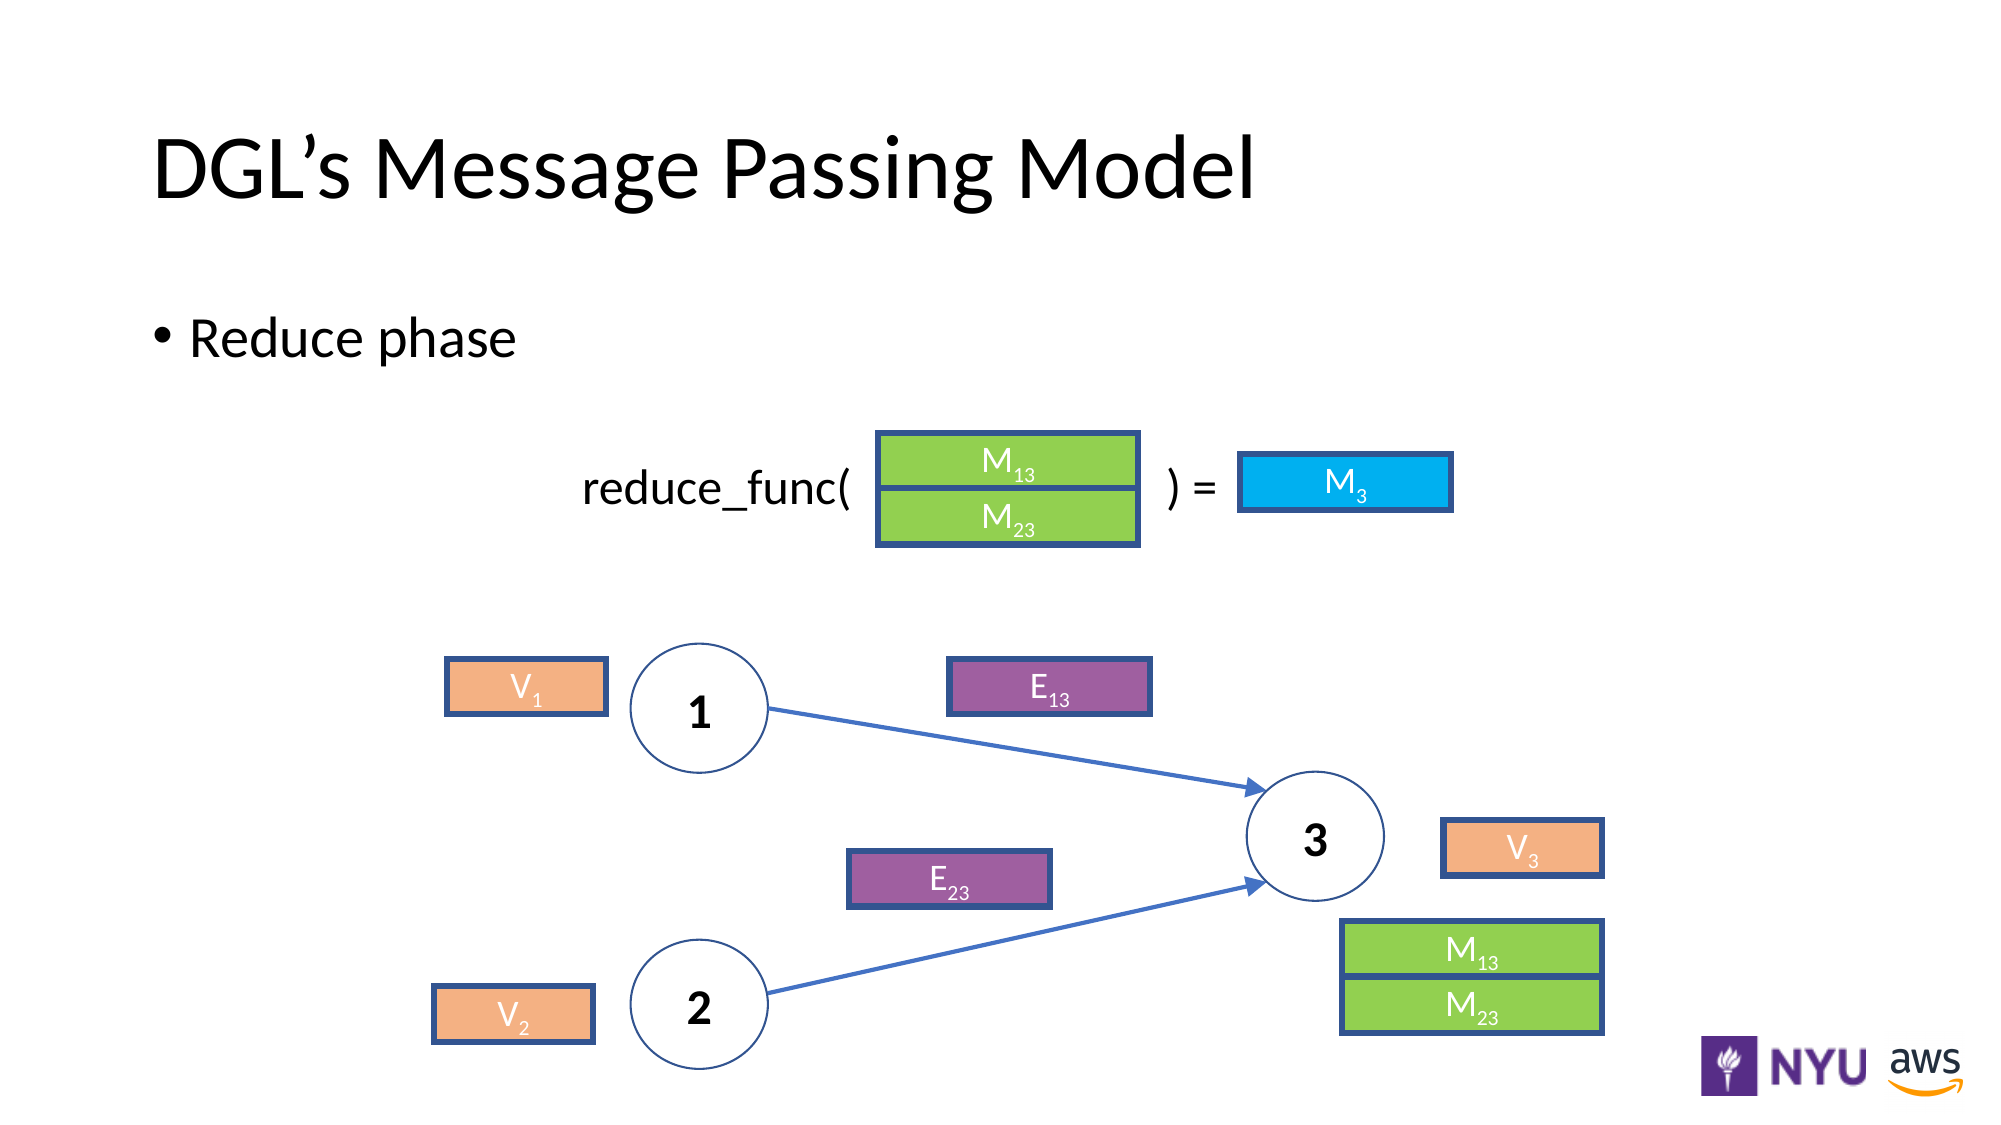

# DGL’s Message Passing Model
Reduce phase
M13
reduce_func(                            ) =
M3
M23
1
V1
E13
3
V3
E23
M13
2
M23
V2